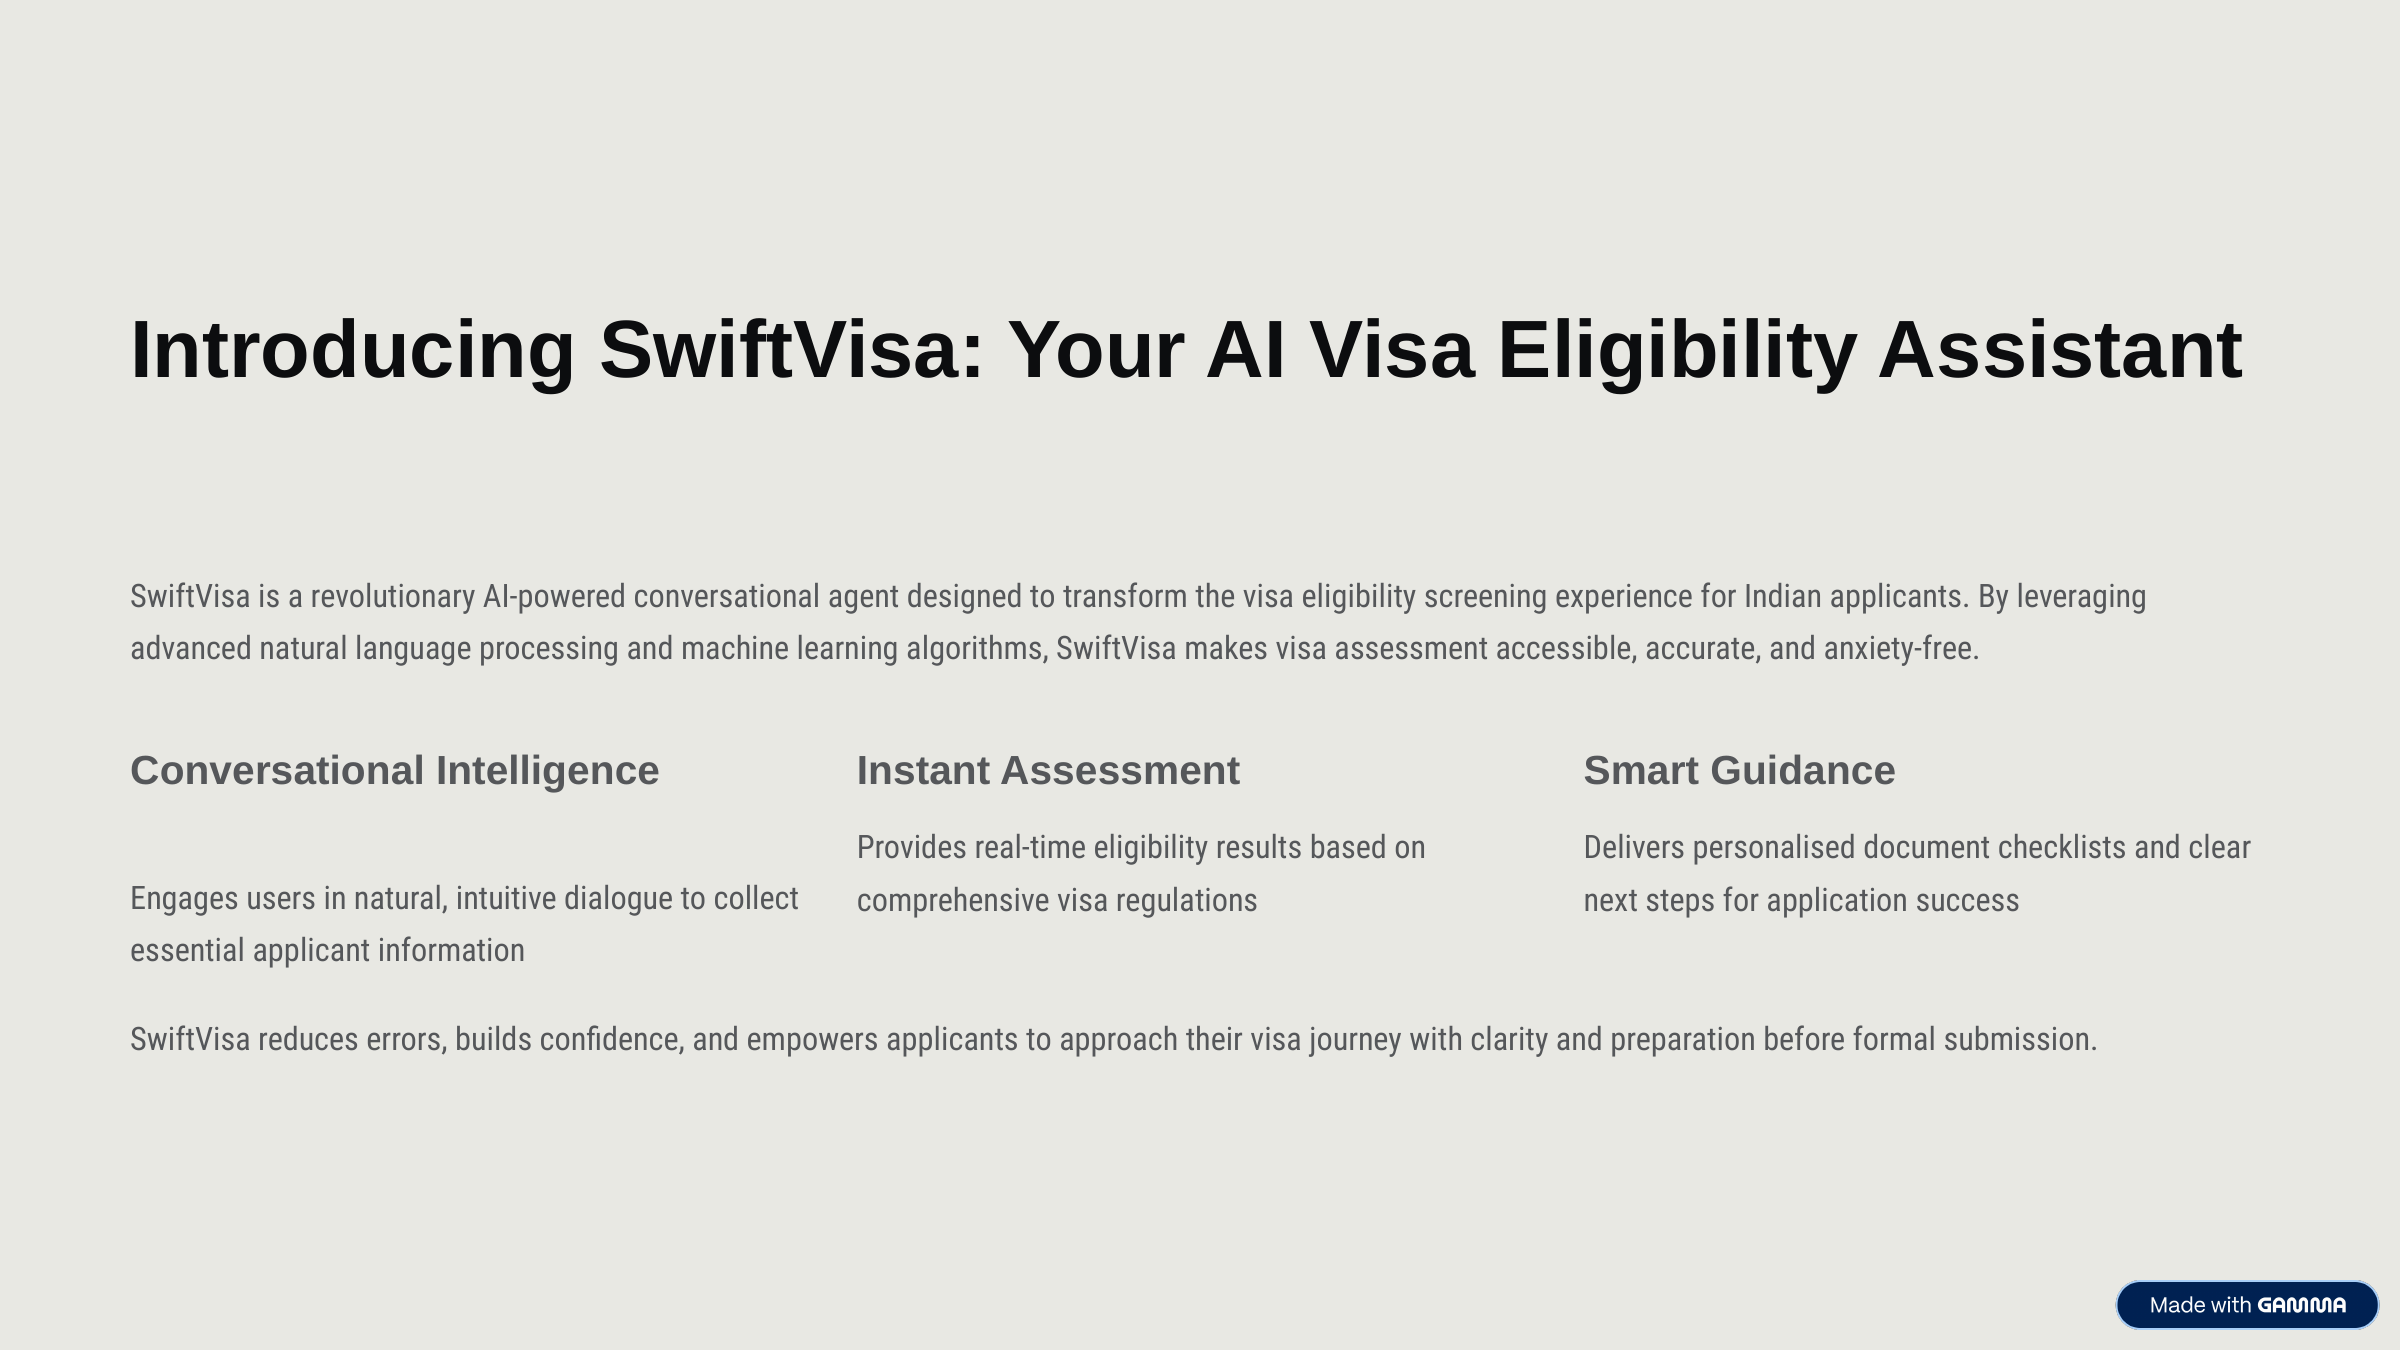

Introducing SwiftVisa: Your AI Visa Eligibility Assistant
SwiftVisa is a revolutionary AI-powered conversational agent designed to transform the visa eligibility screening experience for Indian applicants. By leveraging advanced natural language processing and machine learning algorithms, SwiftVisa makes visa assessment accessible, accurate, and anxiety-free.
Conversational Intelligence
Instant Assessment
Smart Guidance
Provides real-time eligibility results based on comprehensive visa regulations
Delivers personalised document checklists and clear next steps for application success
Engages users in natural, intuitive dialogue to collect essential applicant information
SwiftVisa reduces errors, builds confidence, and empowers applicants to approach their visa journey with clarity and preparation before formal submission.